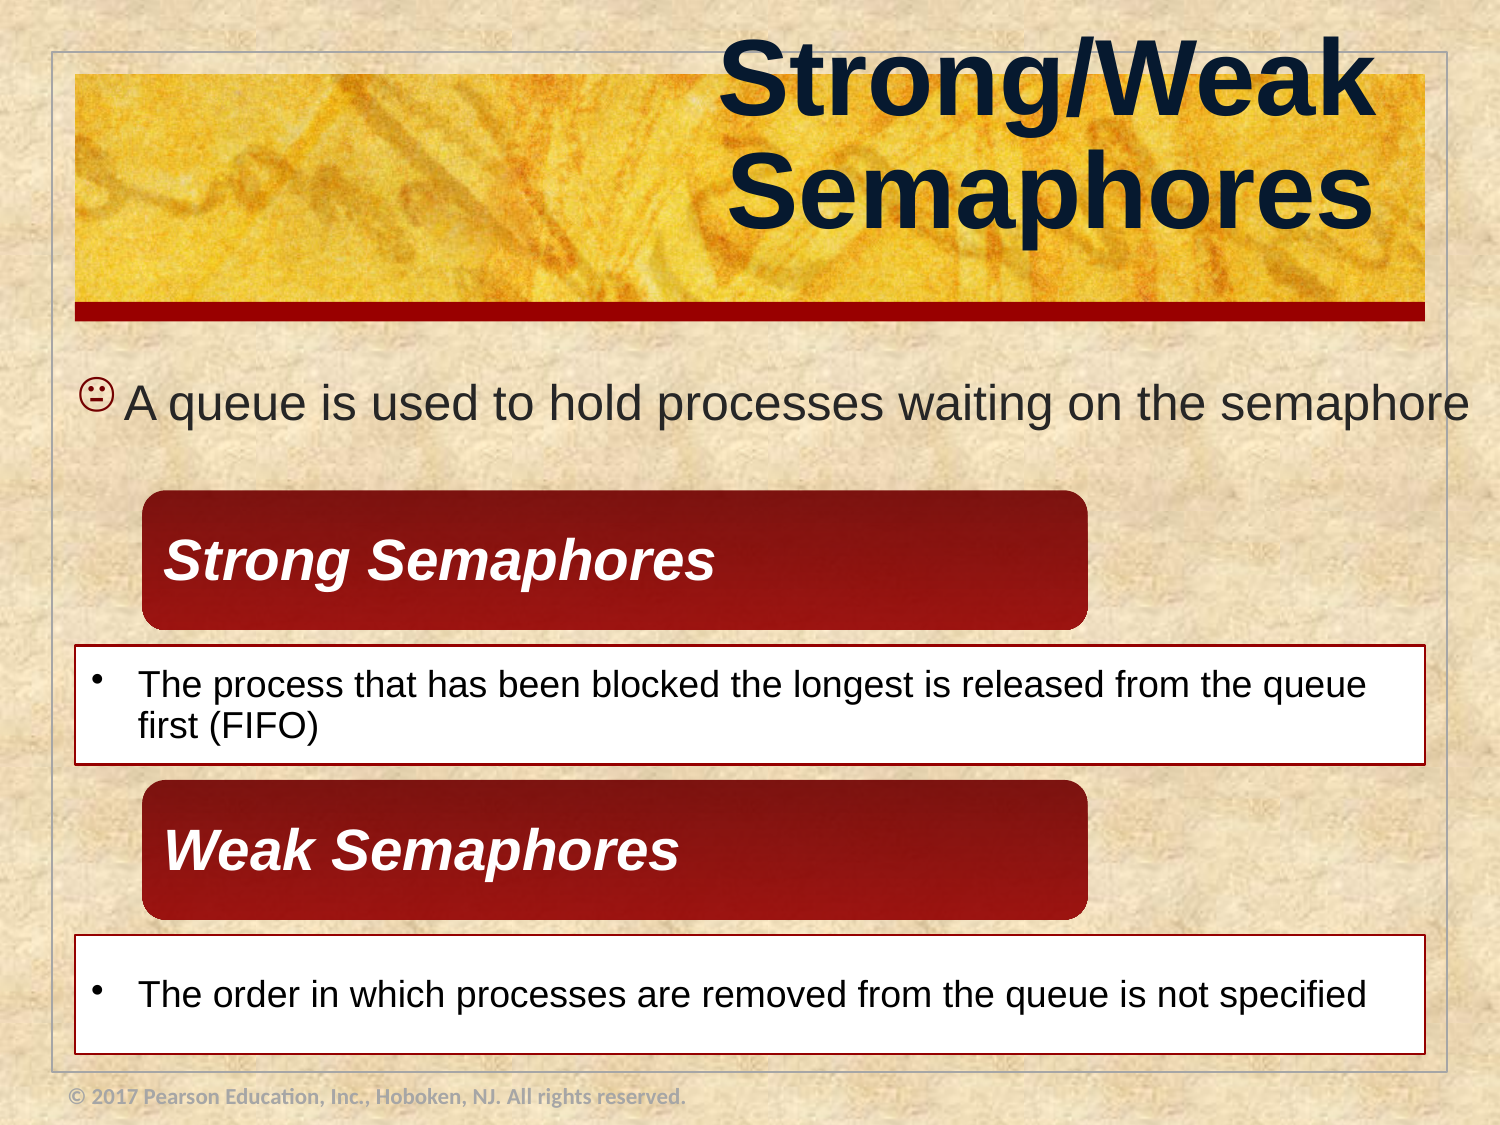

# Strong/Weak Semaphores
A queue is used to hold processes waiting on the semaphore

Strong Semaphores
The process that has been blocked the longest is released from the queue first (FIFO)
Weak Semaphores
The order in which processes are removed from the queue is not specified
© 2017 Pearson Education, Inc., Hoboken, NJ. All rights reserved.